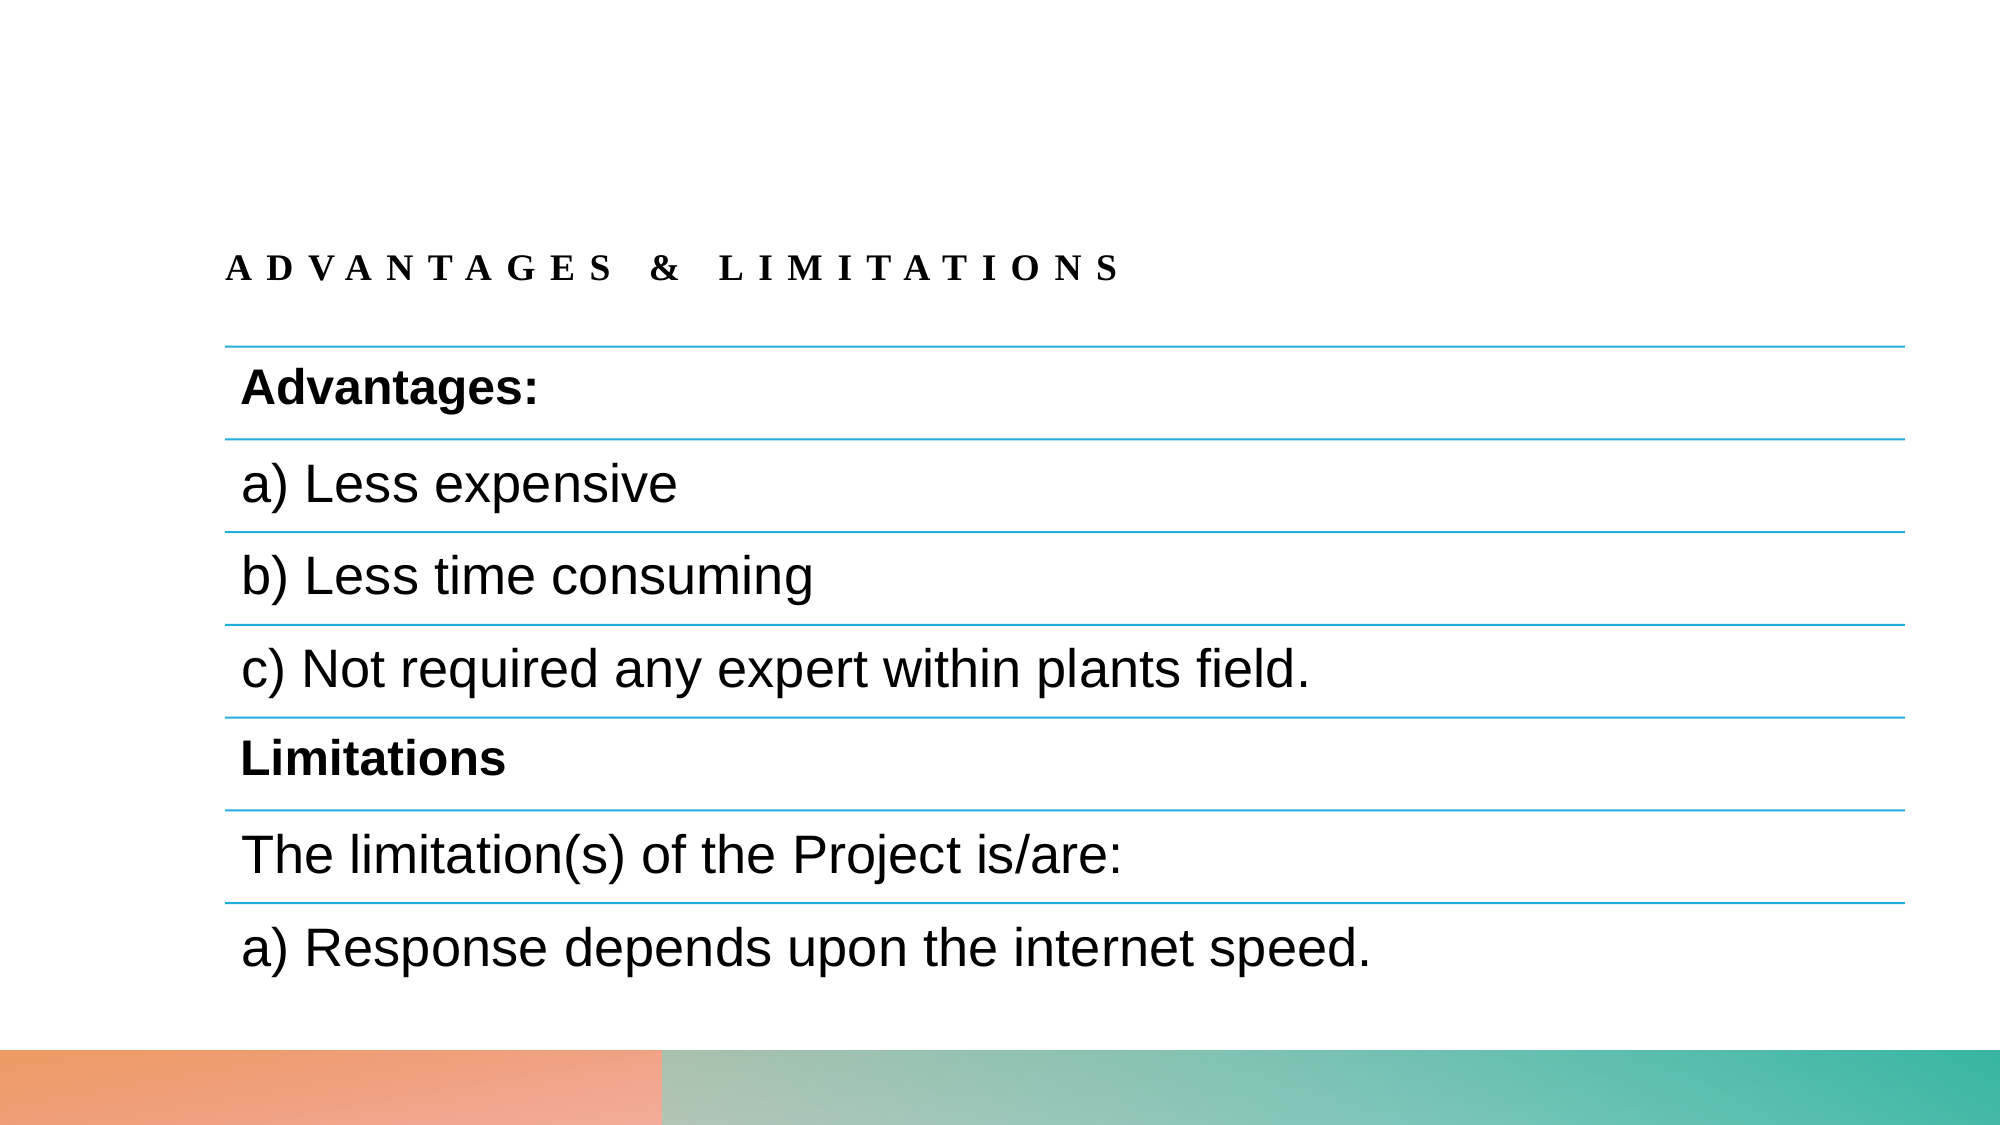

# ADVANTAGES & LIMITATIONS
Advantages:
a) Less expensive
b) Less time consuming
c) Not required any expert within plants field.
Limitations
The limitation(s) of the Project is/are:
a) Response depends upon the internet speed.